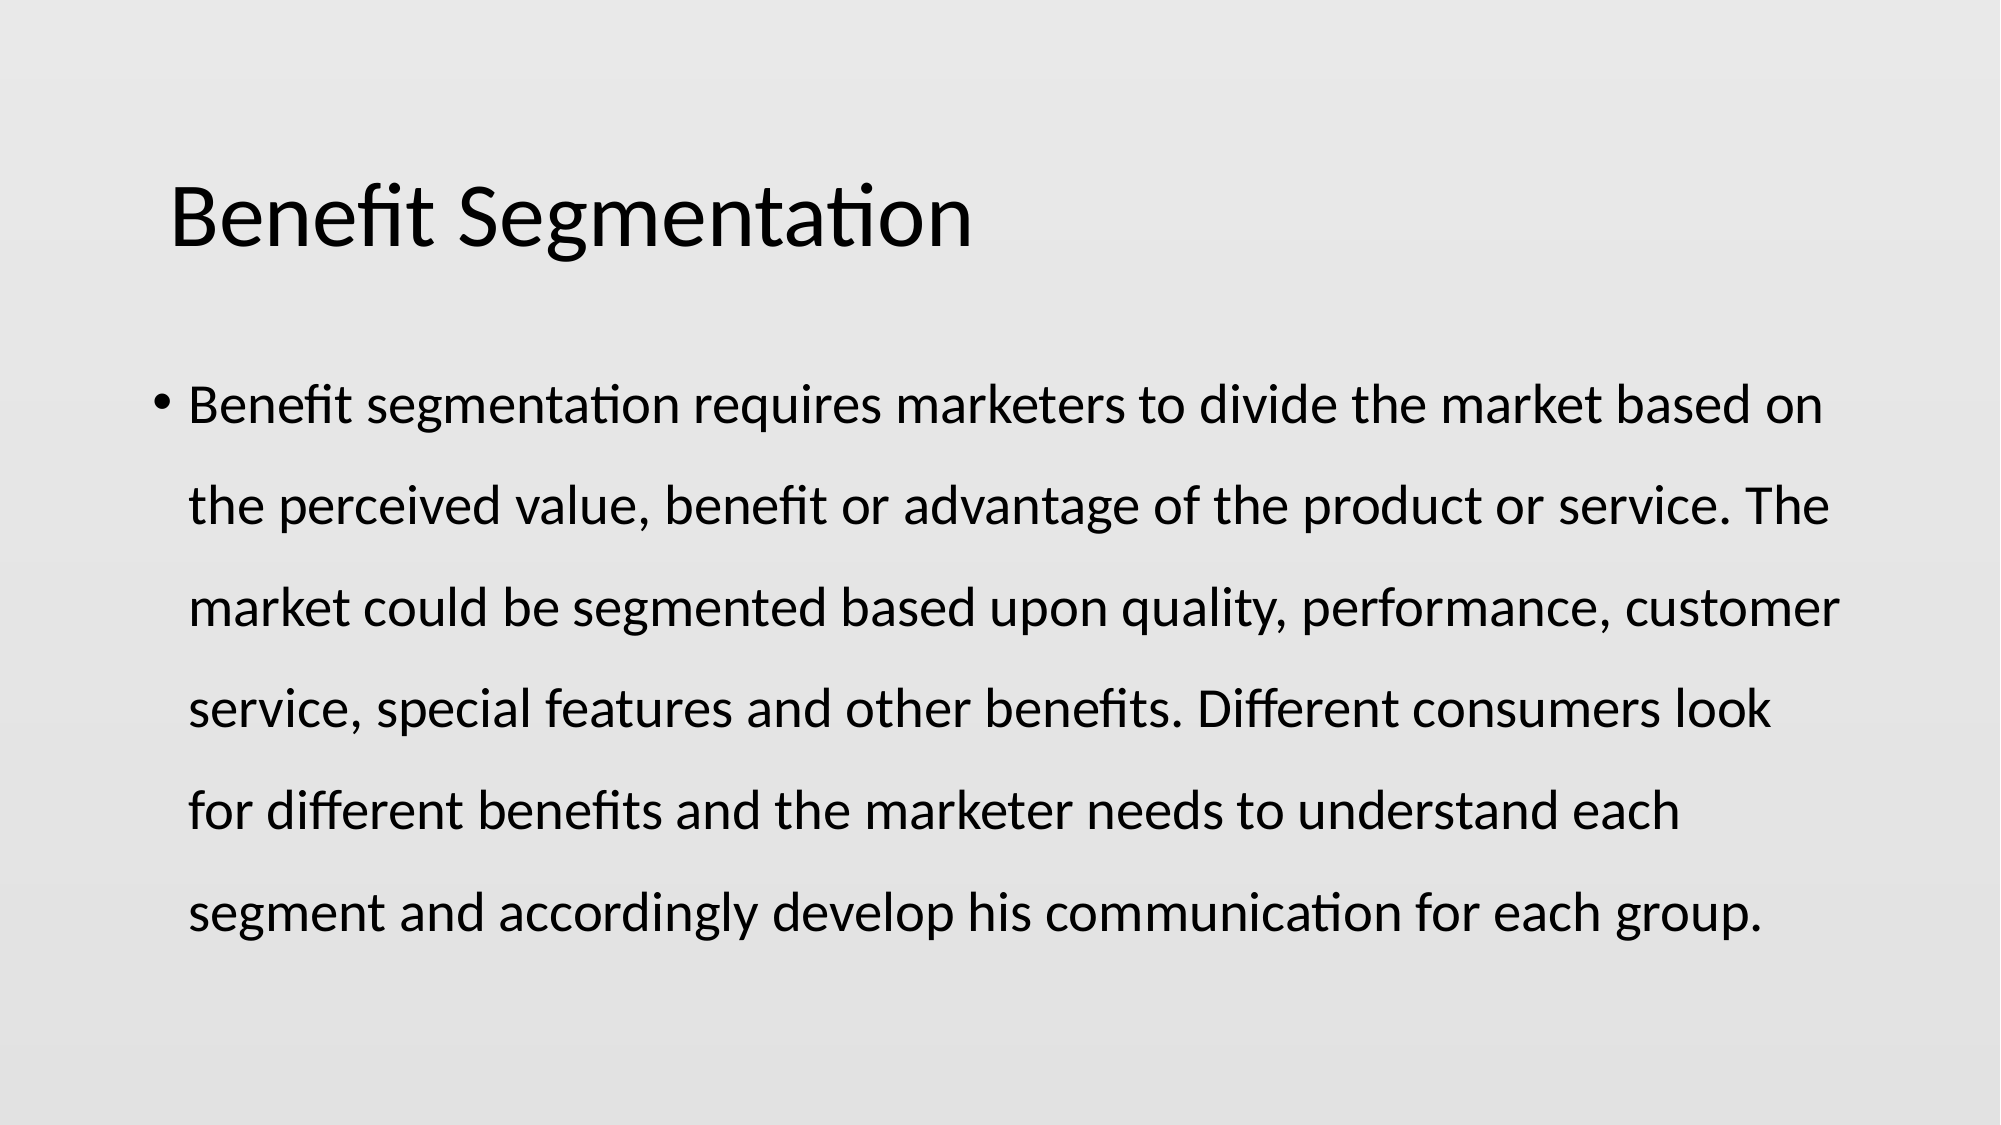

Benefit Segmentation
Benefit segmentation requires marketers to divide the market based on the perceived value, benefit or advantage of the product or service. The market could be segmented based upon quality, performance, customer service, special features and other benefits. Different consumers look for different benefits and the marketer needs to understand each segment and accordingly develop his communication for each group.